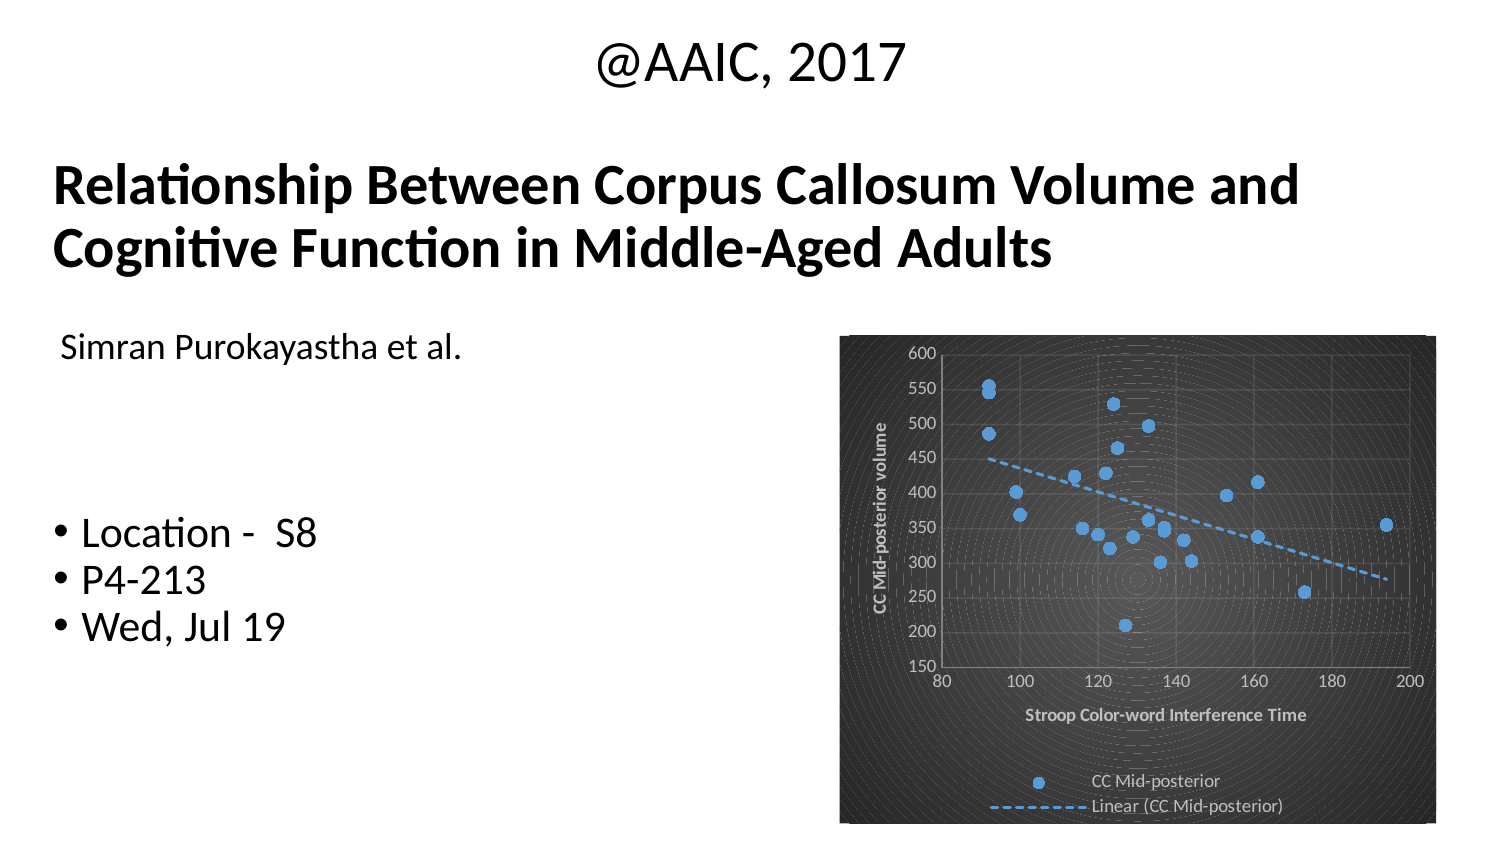

# @AAIC, 2017
Relationship Between Corpus Callosum Volume and Cognitive Function in Middle-Aged Adults
 Simran Purokayastha et al.

Location -  S8
P4-213
Wed, Jul 19

### Chart

| Category | CC Mid-posterior |
|---|---|